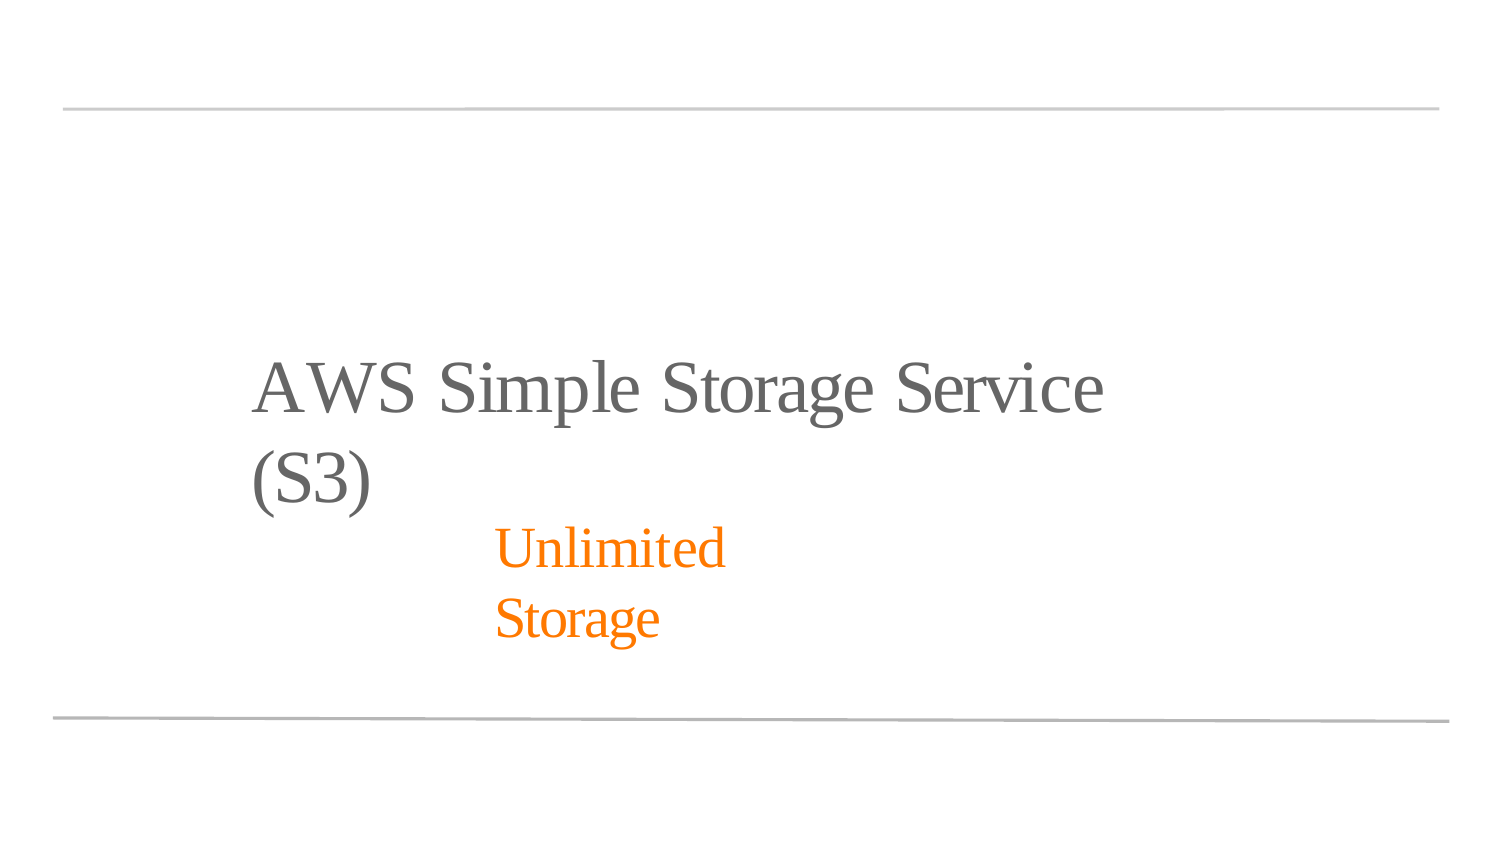

AWS Simple Storage Service (S3)
Unlimited Storage